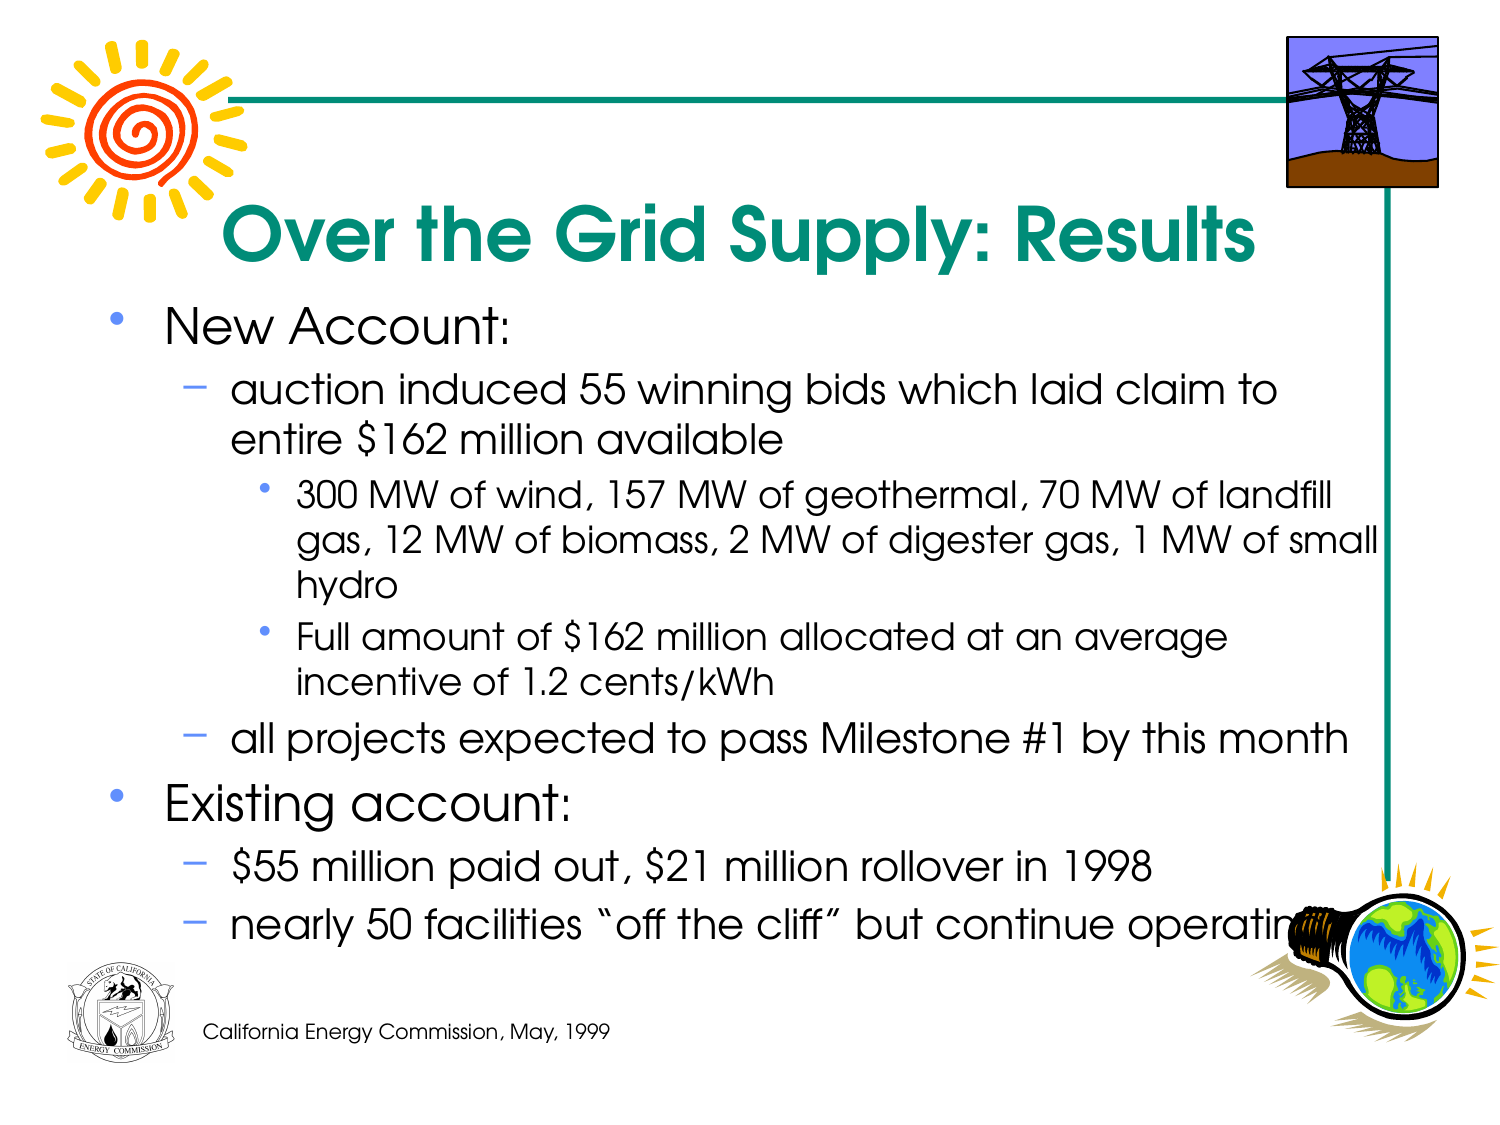

# Over the Grid Supply: Results
New Account:
auction induced 55 winning bids which laid claim to entire $162 million available
300 MW of wind, 157 MW of geothermal, 70 MW of landfill gas, 12 MW of biomass, 2 MW of digester gas, 1 MW of small hydro
Full amount of $162 million allocated at an average incentive of 1.2 cents/kWh
all projects expected to pass Milestone #1 by this month
Existing account:
$55 million paid out, $21 million rollover in 1998
nearly 50 facilities “off the cliff” but continue operating